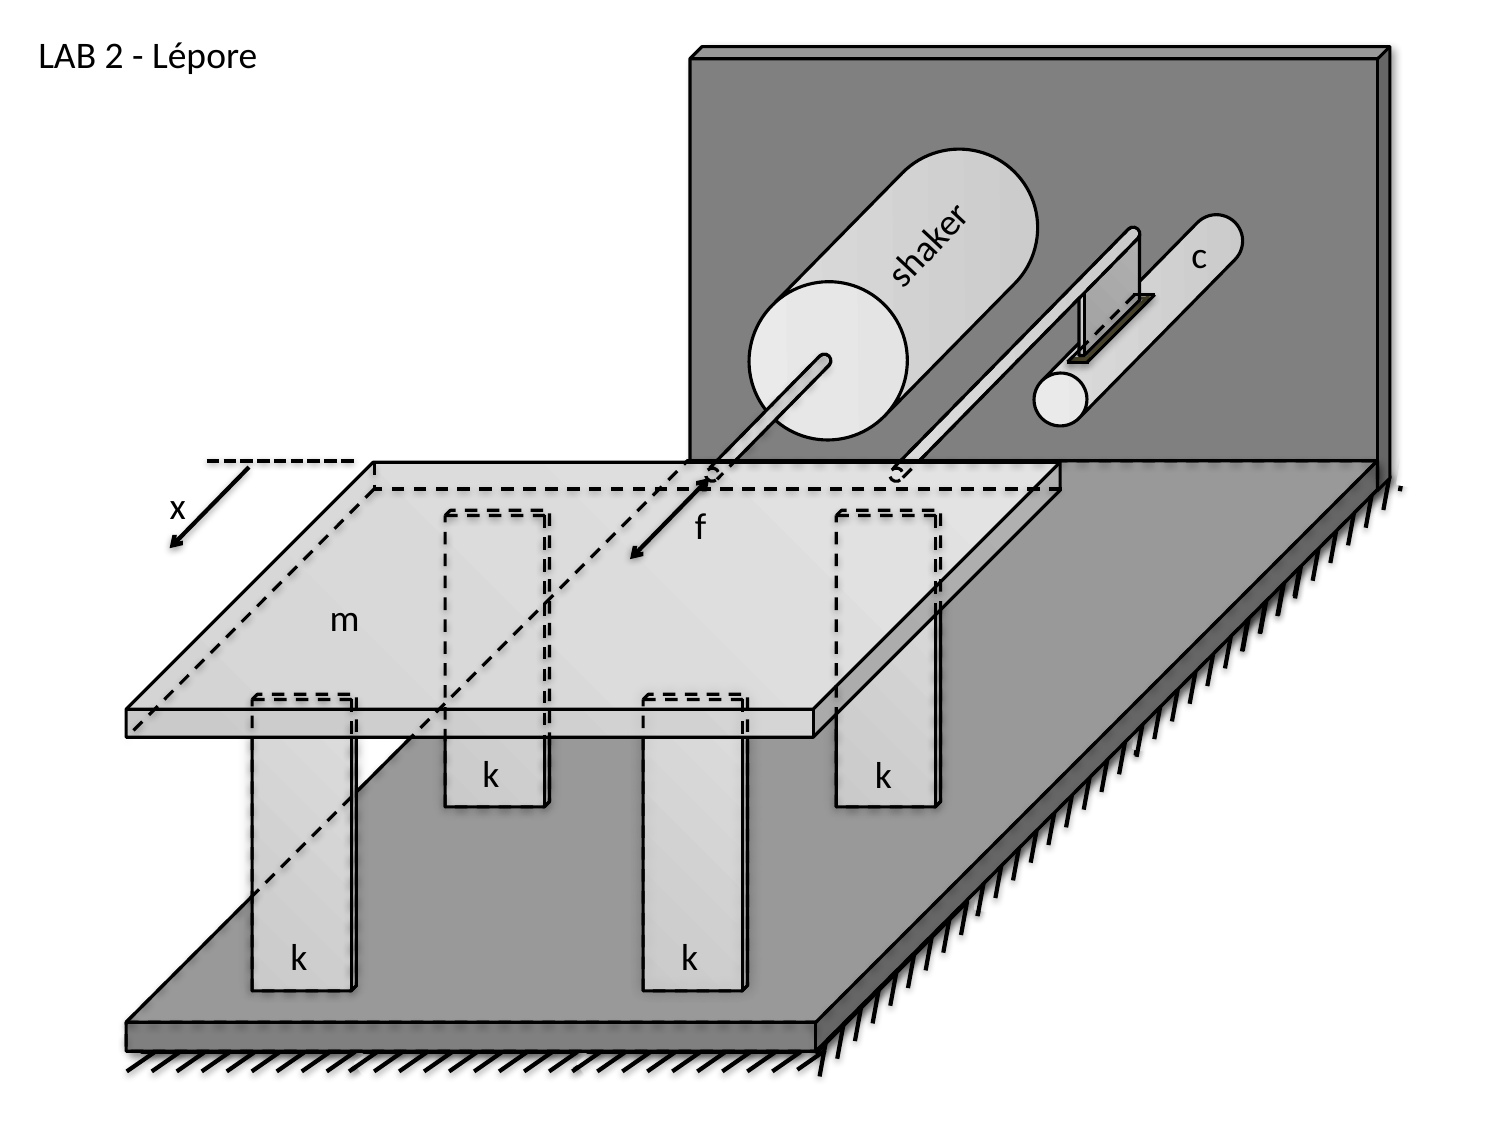

LAB 2 - Lépore

shaker
c

x
f

m

k
k

k
k